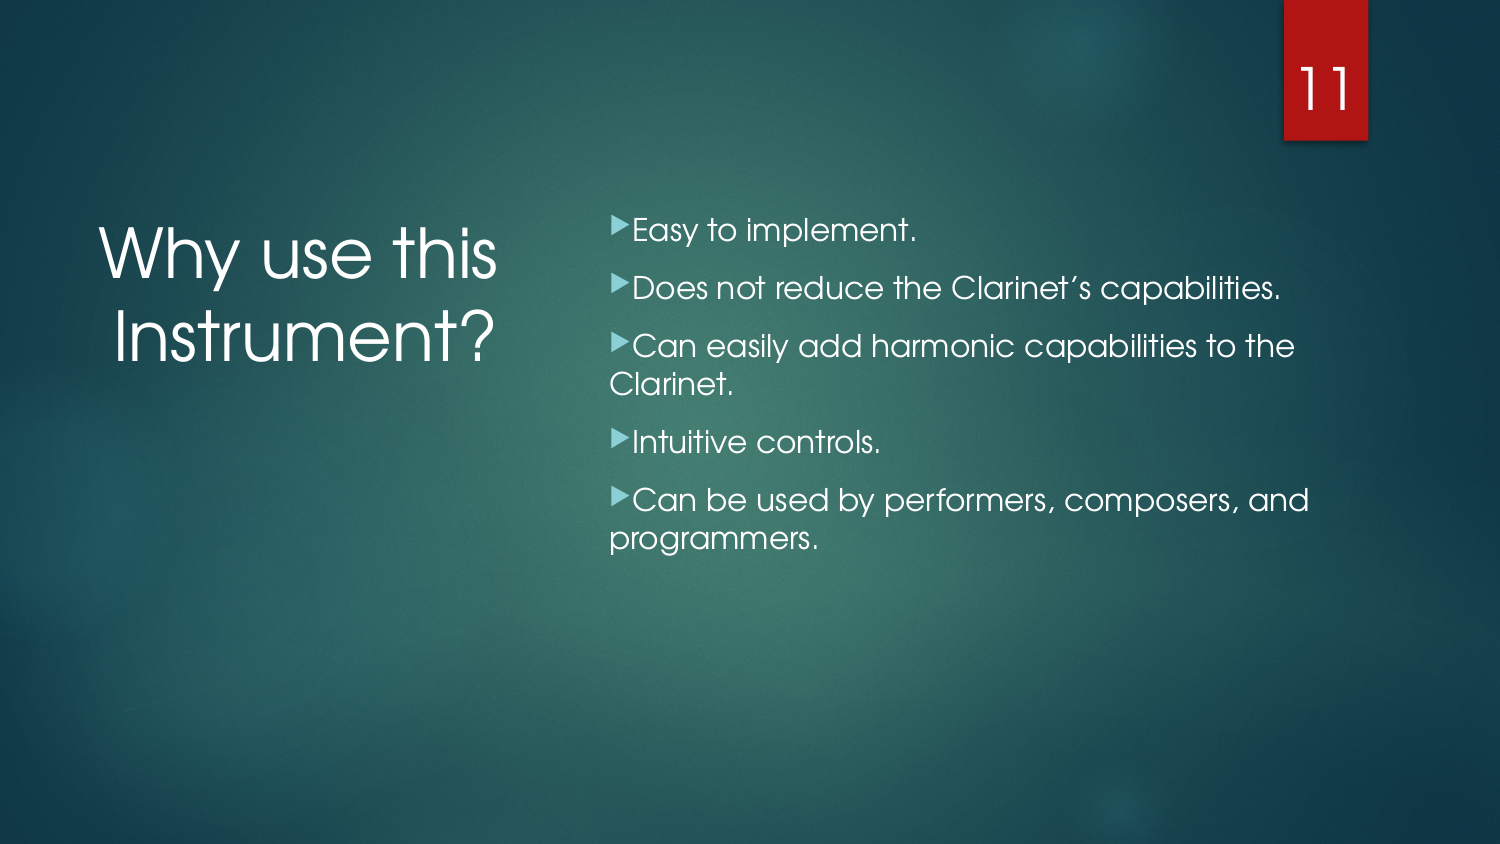

11
# Why use this Instrument?
Easy to implement.
Does not reduce the Clarinet’s capabilities.
Can easily add harmonic capabilities to the Clarinet.
Intuitive controls.
Can be used by performers, composers, and programmers.